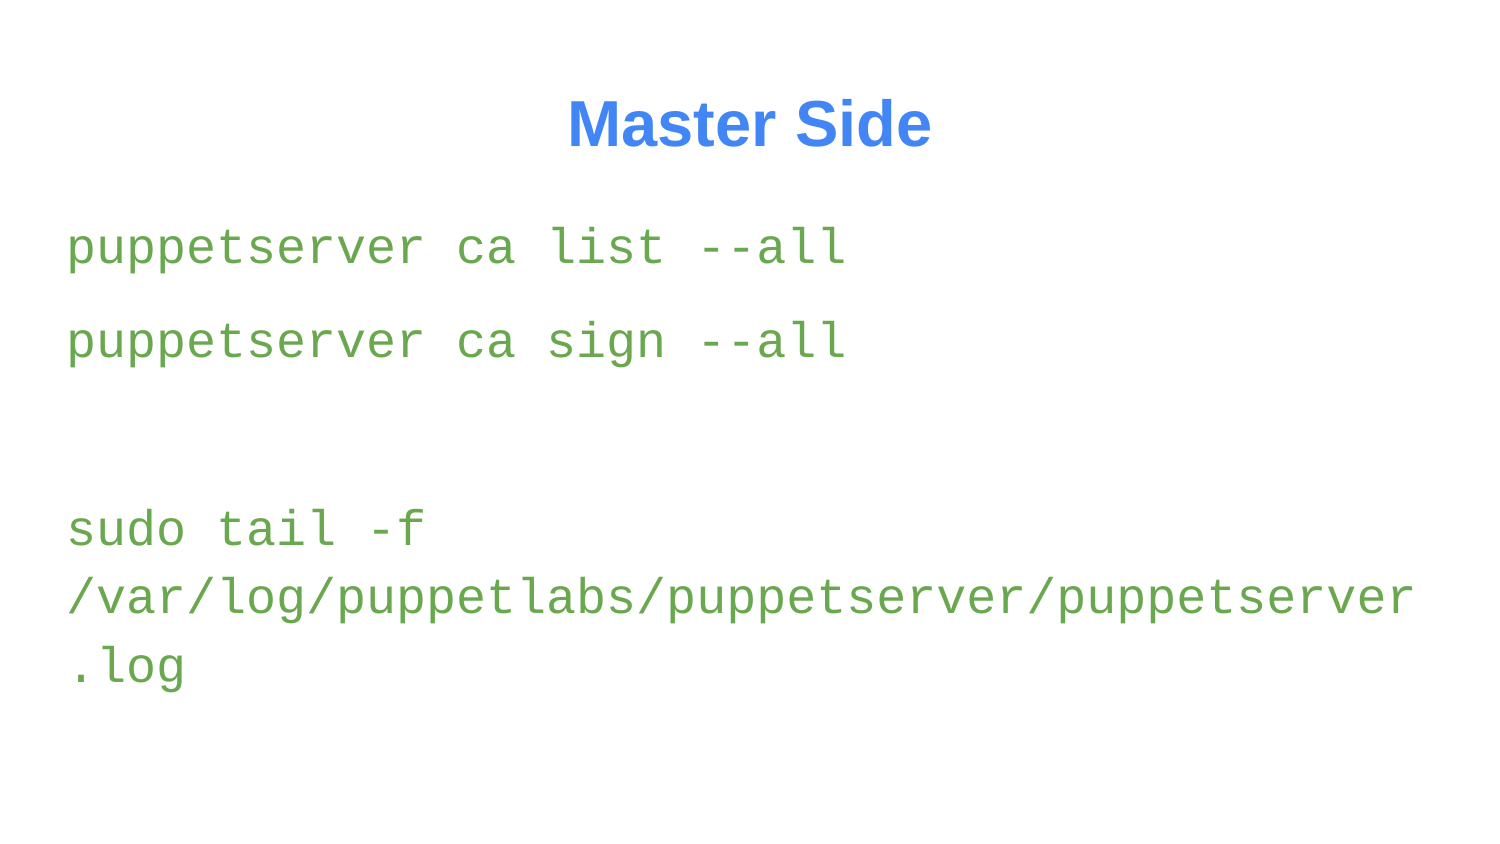

# Master Side
puppetserver ca list --all
puppetserver ca sign --all

sudo tail -f /var/log/puppetlabs/puppetserver/puppetserver.log